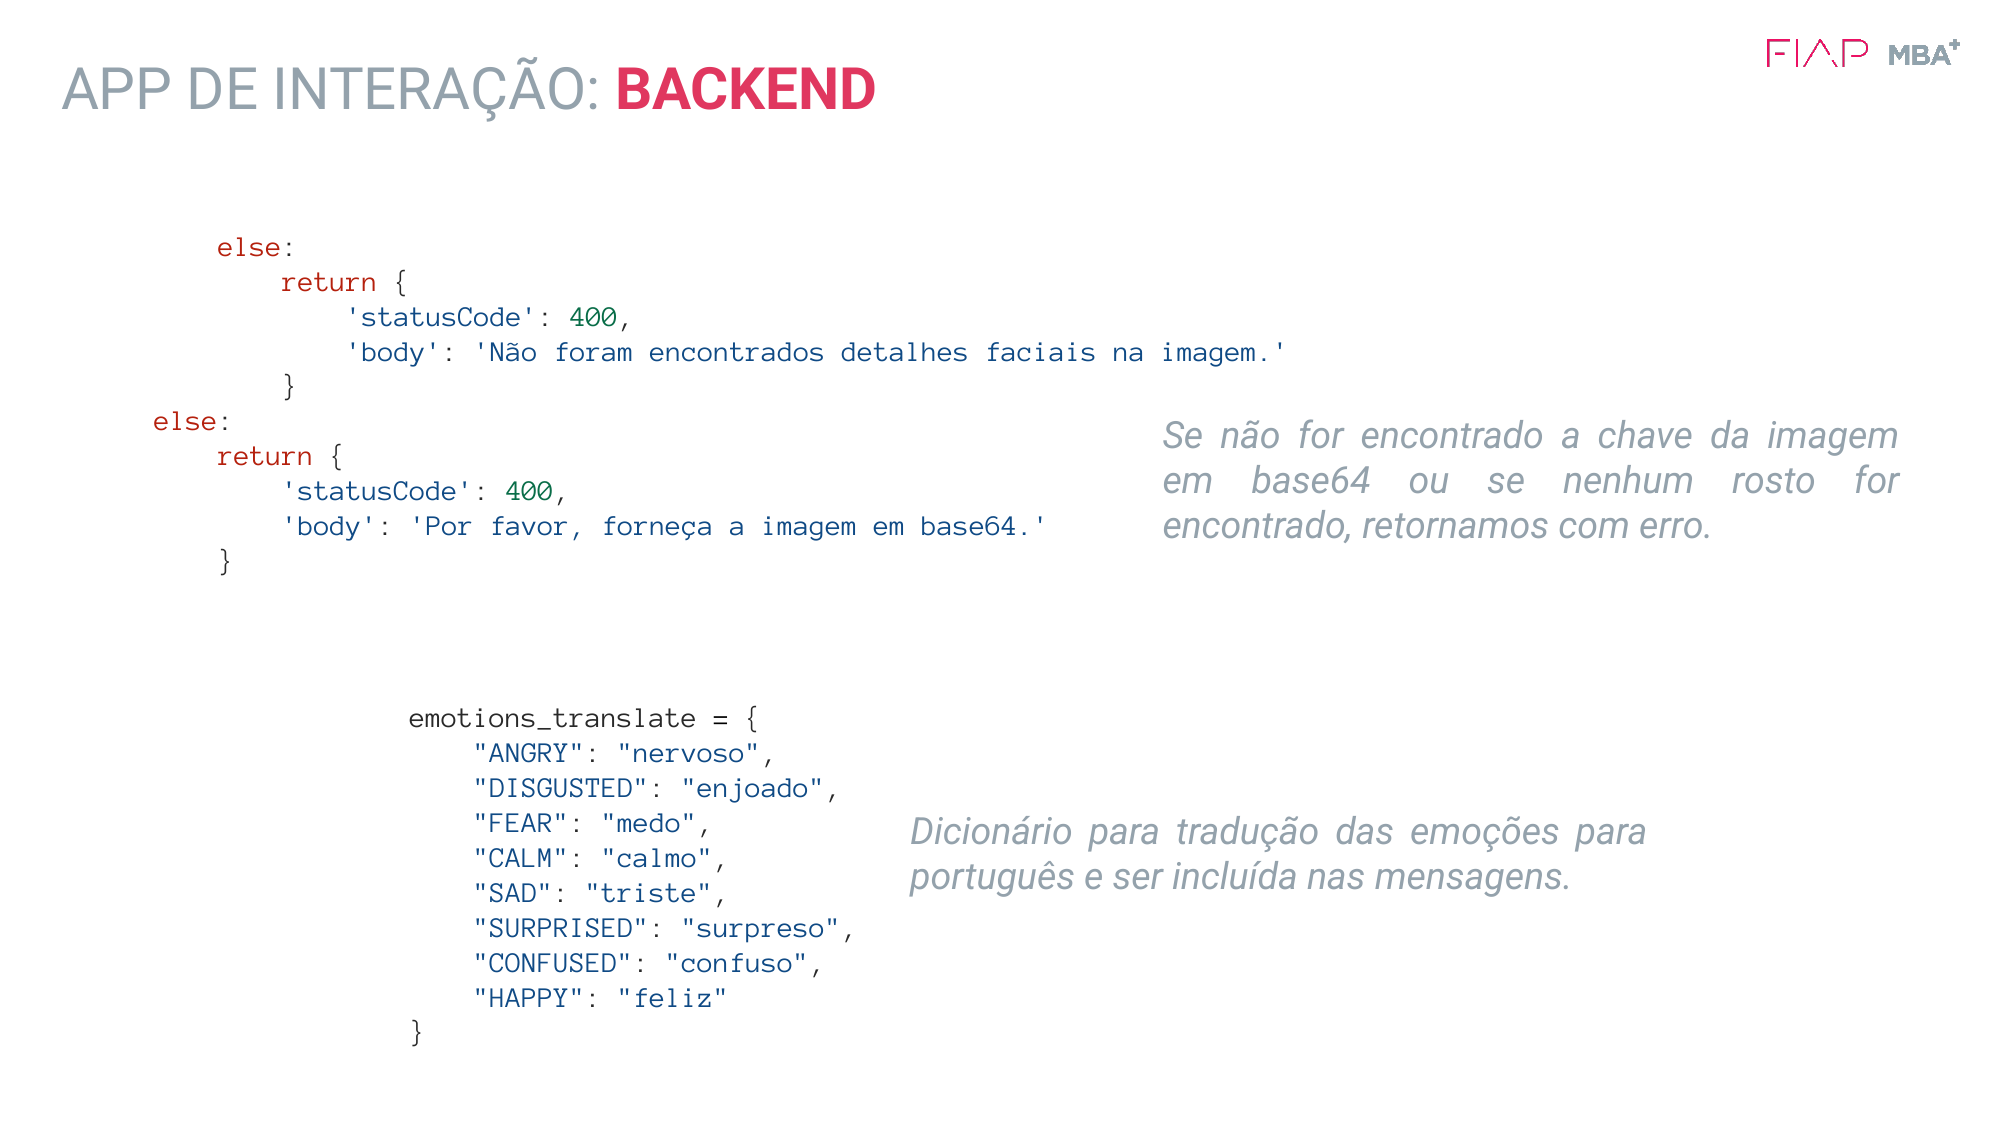

# APP DE INTERAÇÃO: BACKEND
        else:
            return {
                'statusCode': 400,
                'body': 'Não foram encontrados detalhes faciais na imagem.'
            }
    else:
        return {
            'statusCode': 400,
            'body': 'Por favor, forneça a imagem em base64.'
        }
Se não for encontrado a chave da imagem em base64 ou se nenhum rosto for encontrado, retornamos com erro.
emotions_translate = {
    "ANGRY": "nervoso",
    "DISGUSTED": "enjoado",
    "FEAR": "medo",
    "CALM": "calmo",
    "SAD": "triste",
    "SURPRISED": "surpreso",
    "CONFUSED": "confuso",
    "HAPPY": "feliz"
}
Dicionário para tradução das emoções para português e ser incluída nas mensagens.